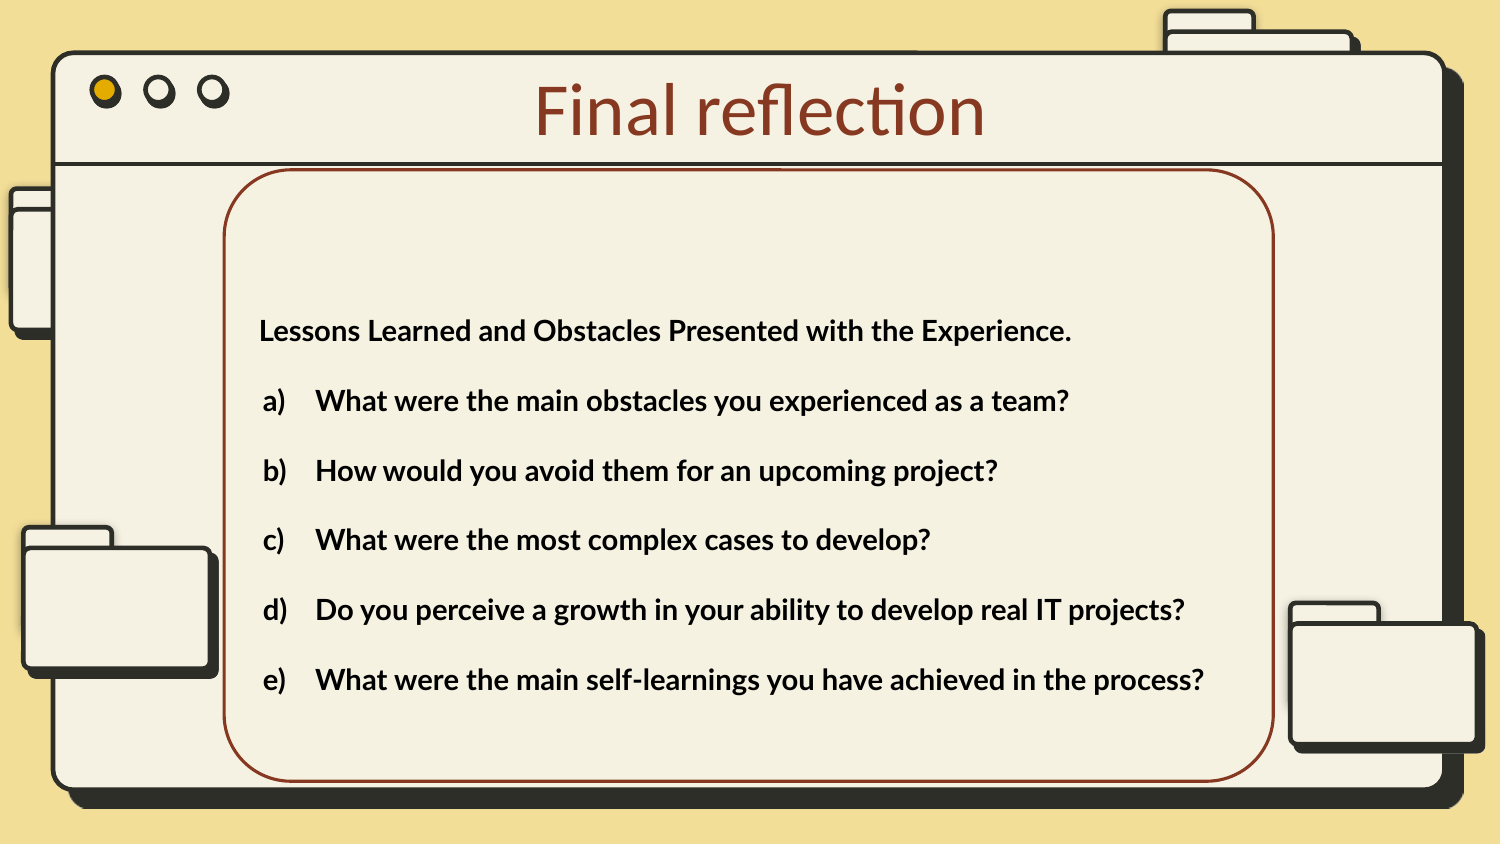

# Final reflection

Lessons Learned and Obstacles Presented with the Experience.
What were the main obstacles you experienced as a team?
How would you avoid them for an upcoming project?
What were the most complex cases to develop?
Do you perceive a growth in your ability to develop real IT projects?
What were the main self-learnings you have achieved in the process?